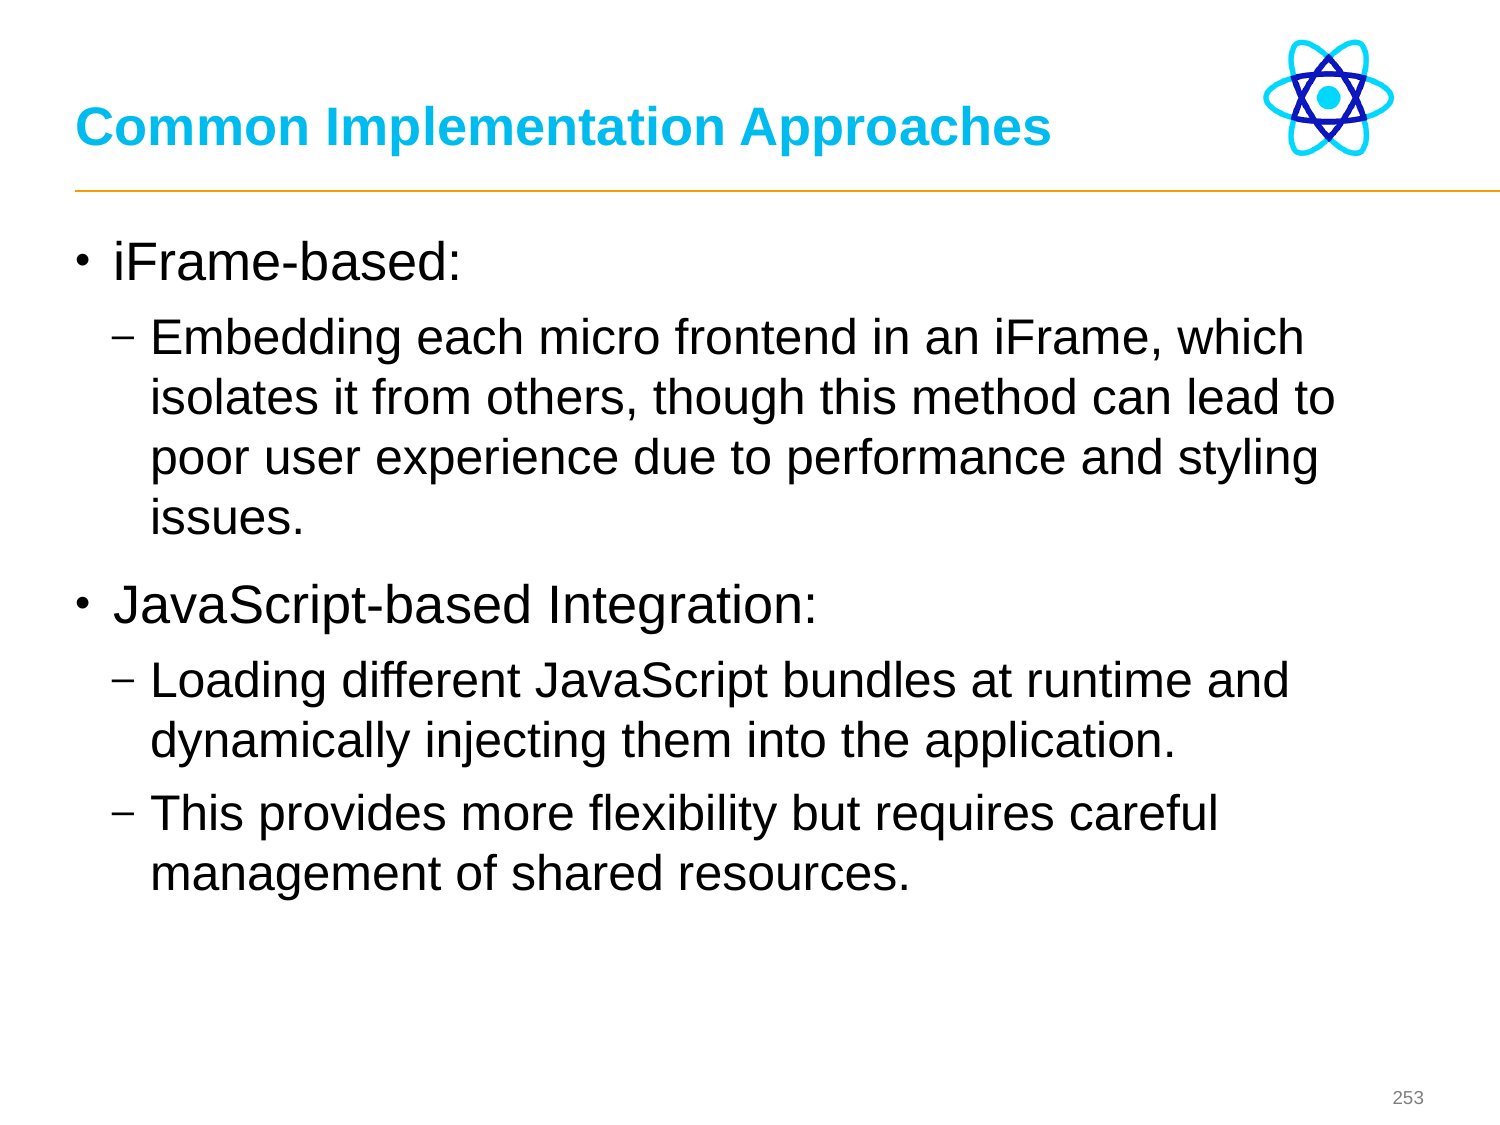

# Common Implementation Approaches
iFrame-based:
Embedding each micro frontend in an iFrame, which isolates it from others, though this method can lead to poor user experience due to performance and styling issues.
JavaScript-based Integration:
Loading different JavaScript bundles at runtime and dynamically injecting them into the application.
This provides more flexibility but requires careful management of shared resources.